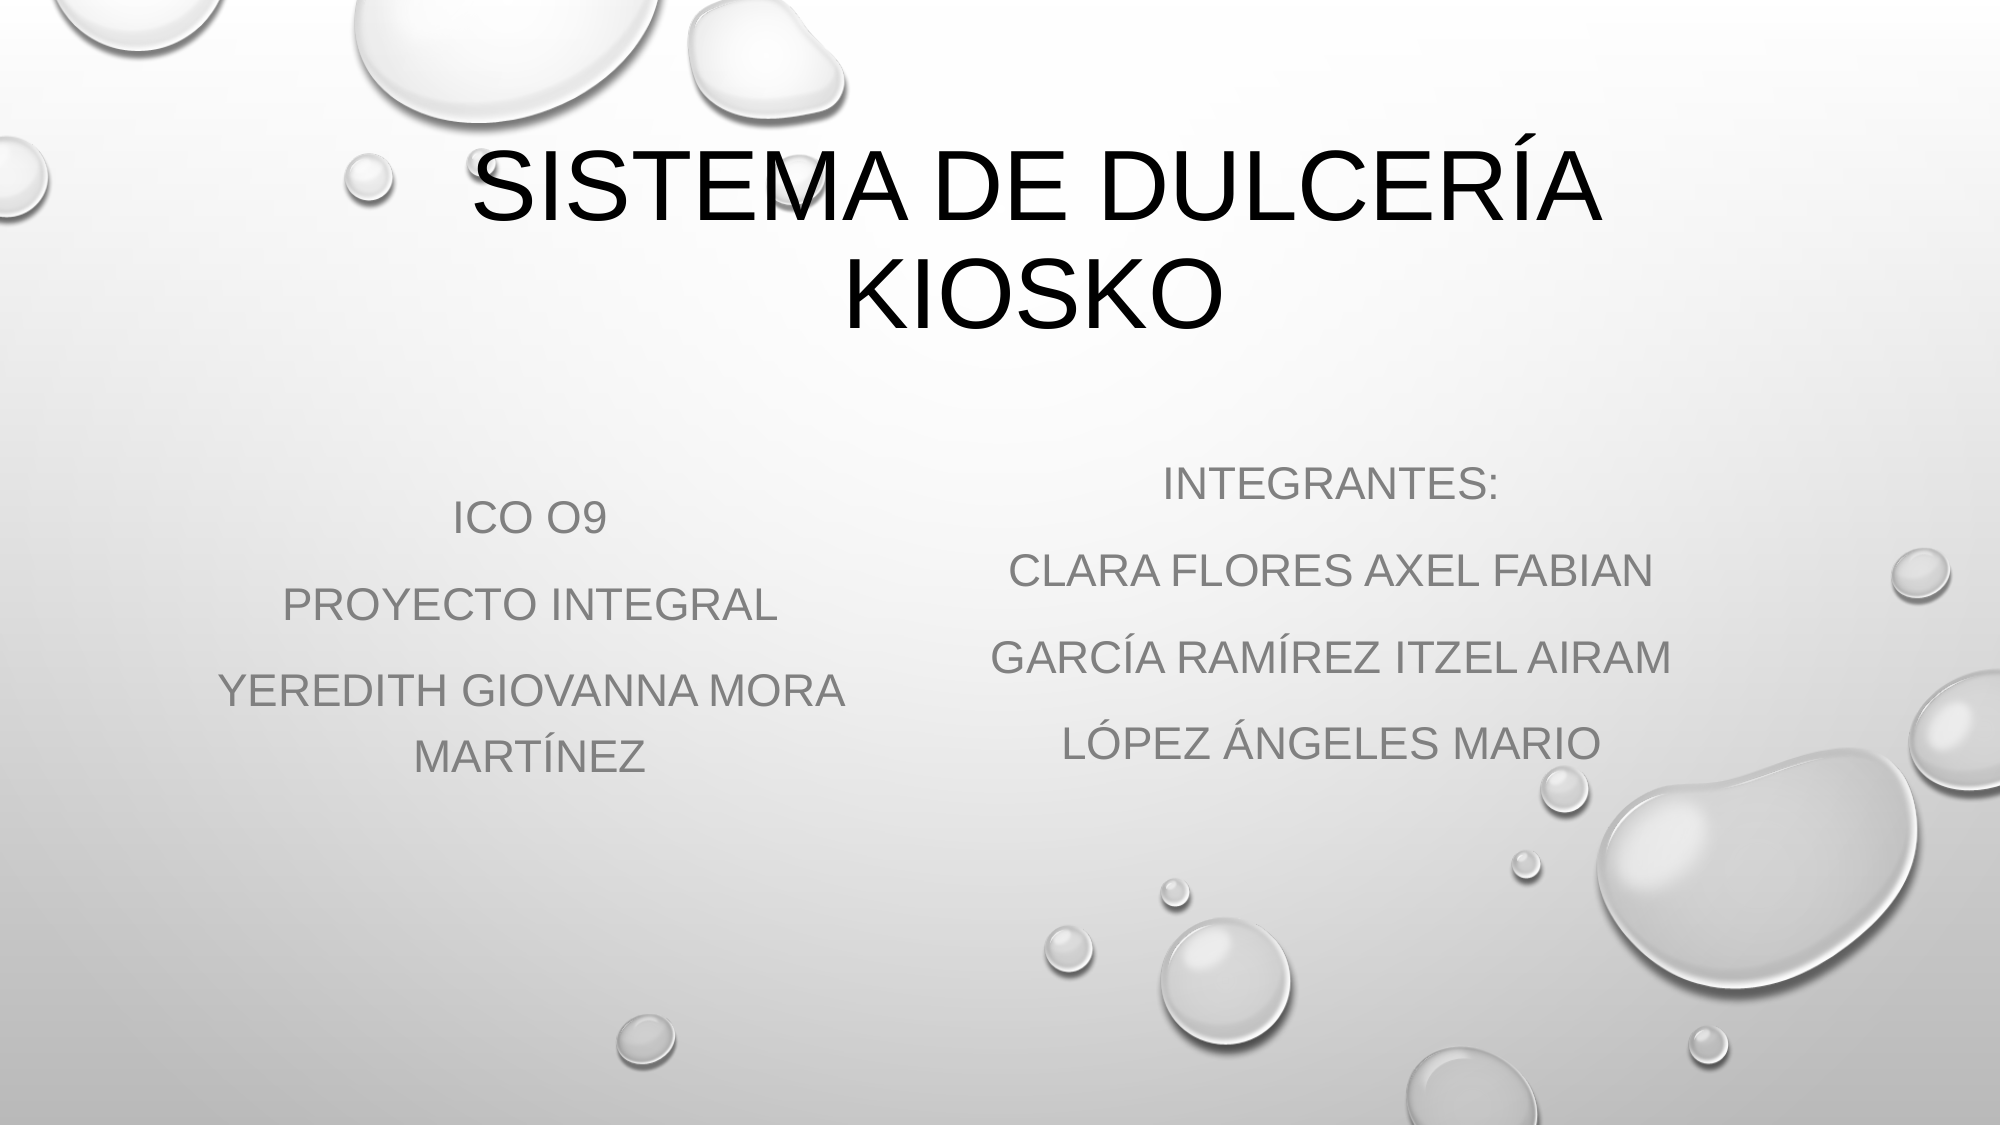

# SISTEMA DE DULCERÍA KIOSKO
INTEGRANTES:
CLARA FLORES AXEL FABIAN
GARCÍA RAMÍREZ ITZEL AIRAM
LÓPEZ ÁNGELES MARIO
ICO o9
Proyecto integral
Yeredith Giovanna mora Martínez